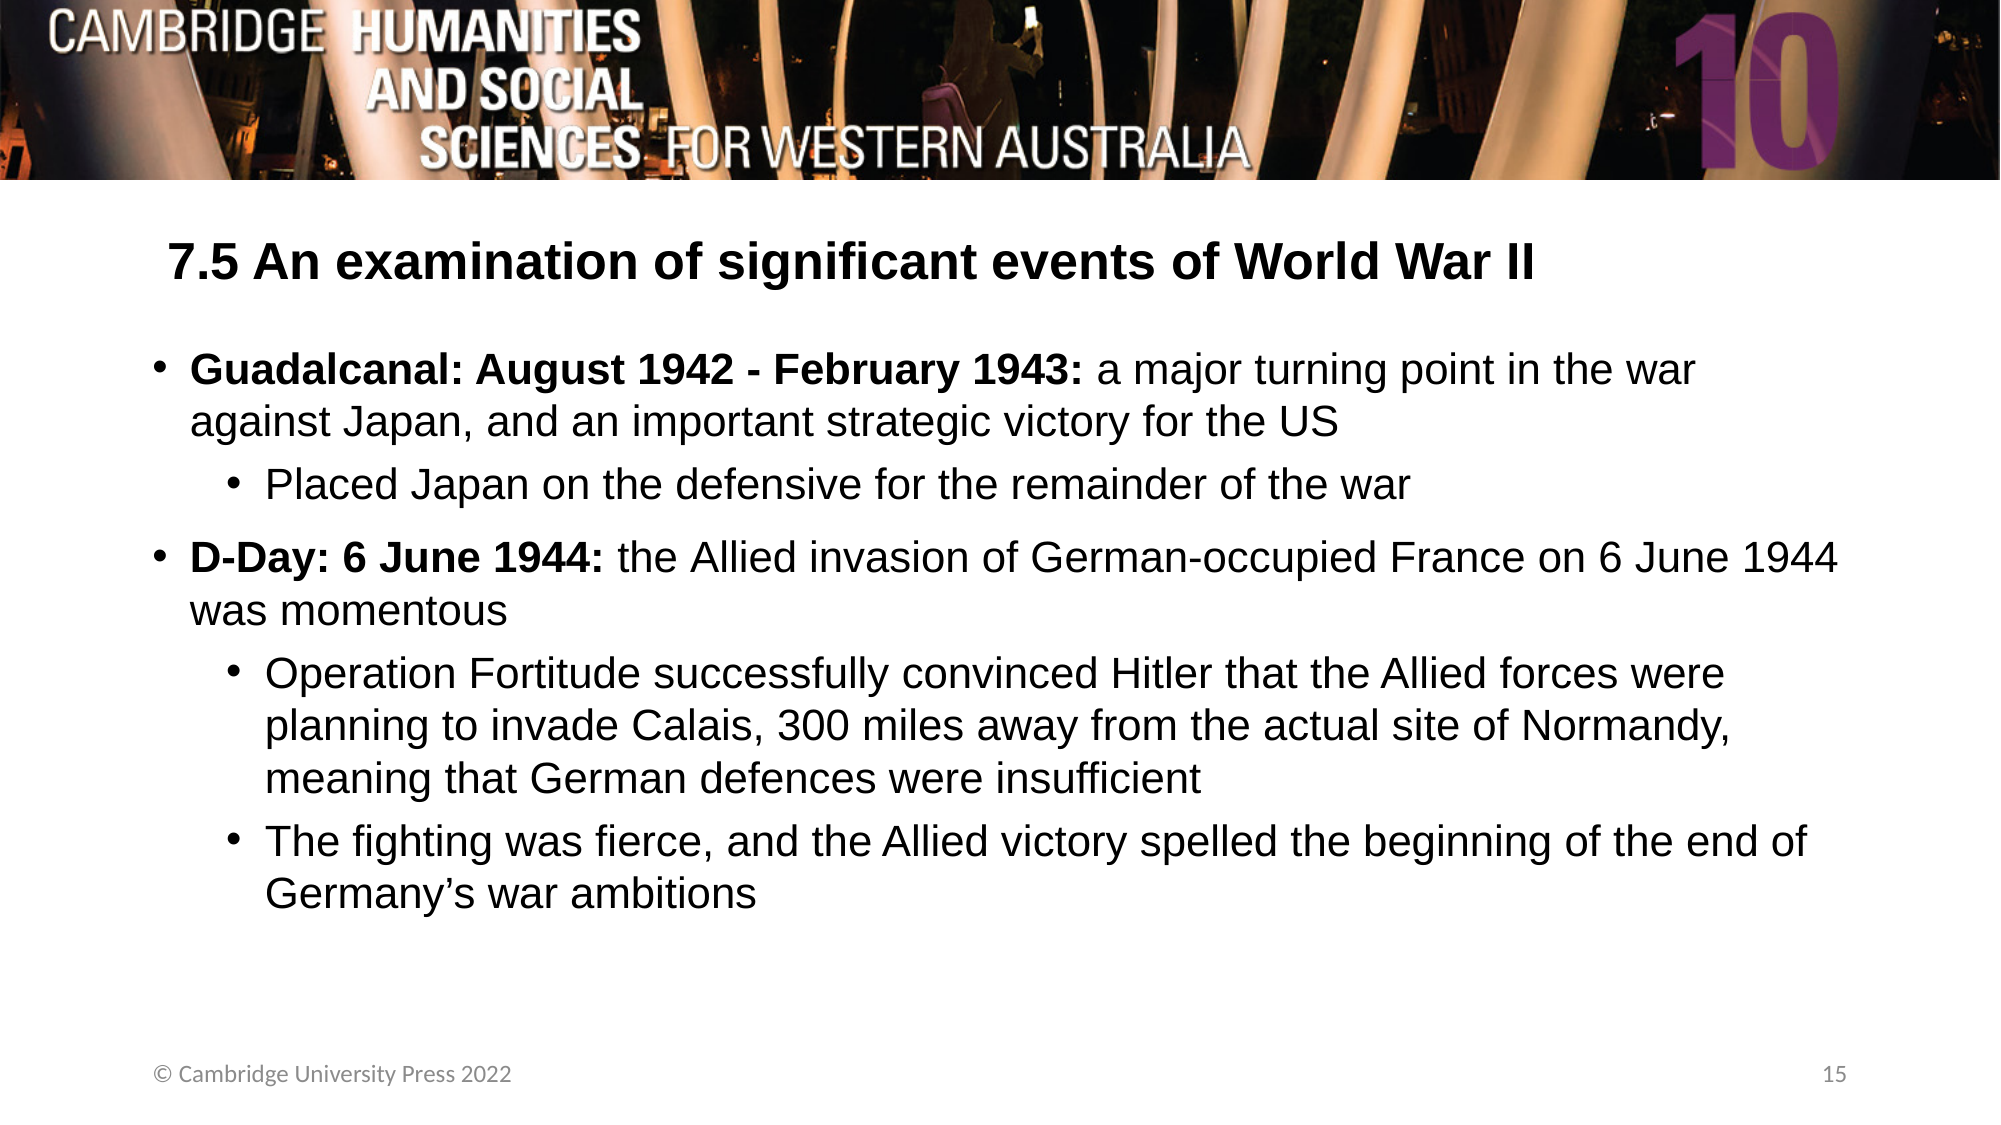

# 7.5 An examination of significant events of World War II
Guadalcanal: August 1942 - February 1943: a major turning point in the war against Japan, and an important strategic victory for the US
Placed Japan on the defensive for the remainder of the war
D-Day: 6 June 1944: the Allied invasion of German-occupied France on 6 June 1944 was momentous
Operation Fortitude successfully convinced Hitler that the Allied forces were planning to invade Calais, 300 miles away from the actual site of Normandy, meaning that German defences were insufficient
The fighting was fierce, and the Allied victory spelled the beginning of the end of Germany’s war ambitions
© Cambridge University Press 2022
15